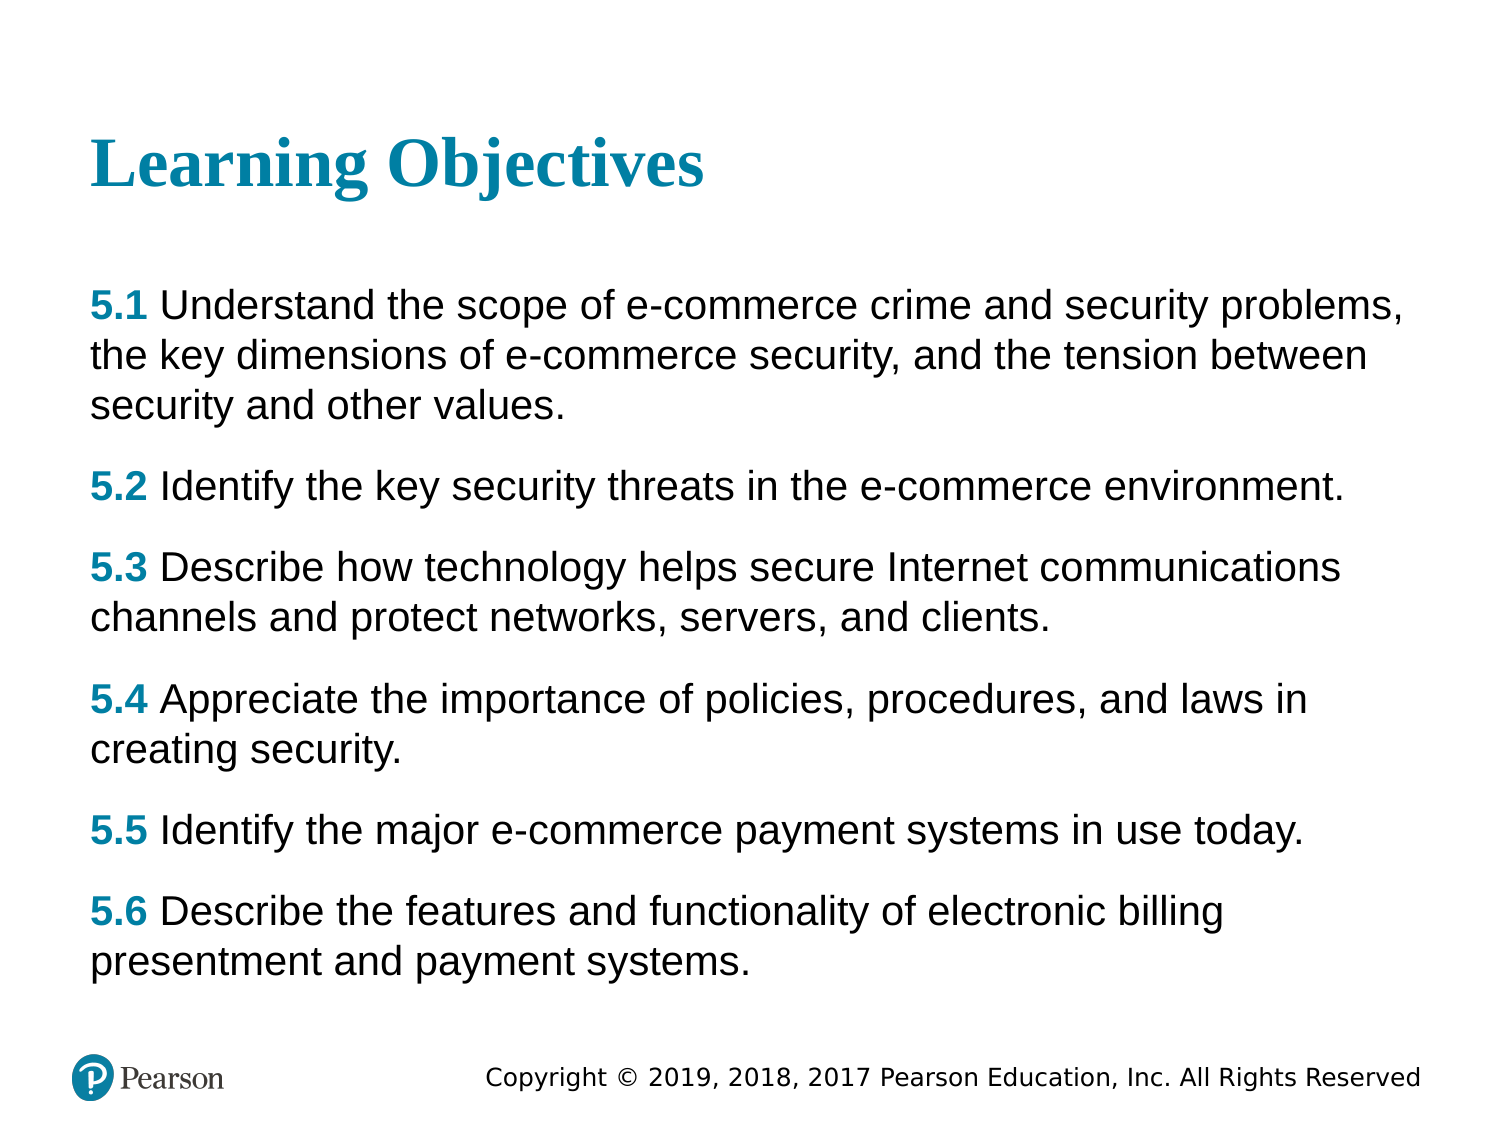

# Learning Objectives
5.1 Understand the scope of e-commerce crime and security problems, the key dimensions of e-commerce security, and the tension between security and other values.
5.2 Identify the key security threats in the e-commerce environment.
5.3 Describe how technology helps secure Internet communications channels and protect networks, servers, and clients.
5.4 Appreciate the importance of policies, procedures, and laws in creating security.
5.5 Identify the major e-commerce payment systems in use today.
5.6 Describe the features and functionality of electronic billing presentment and payment systems.